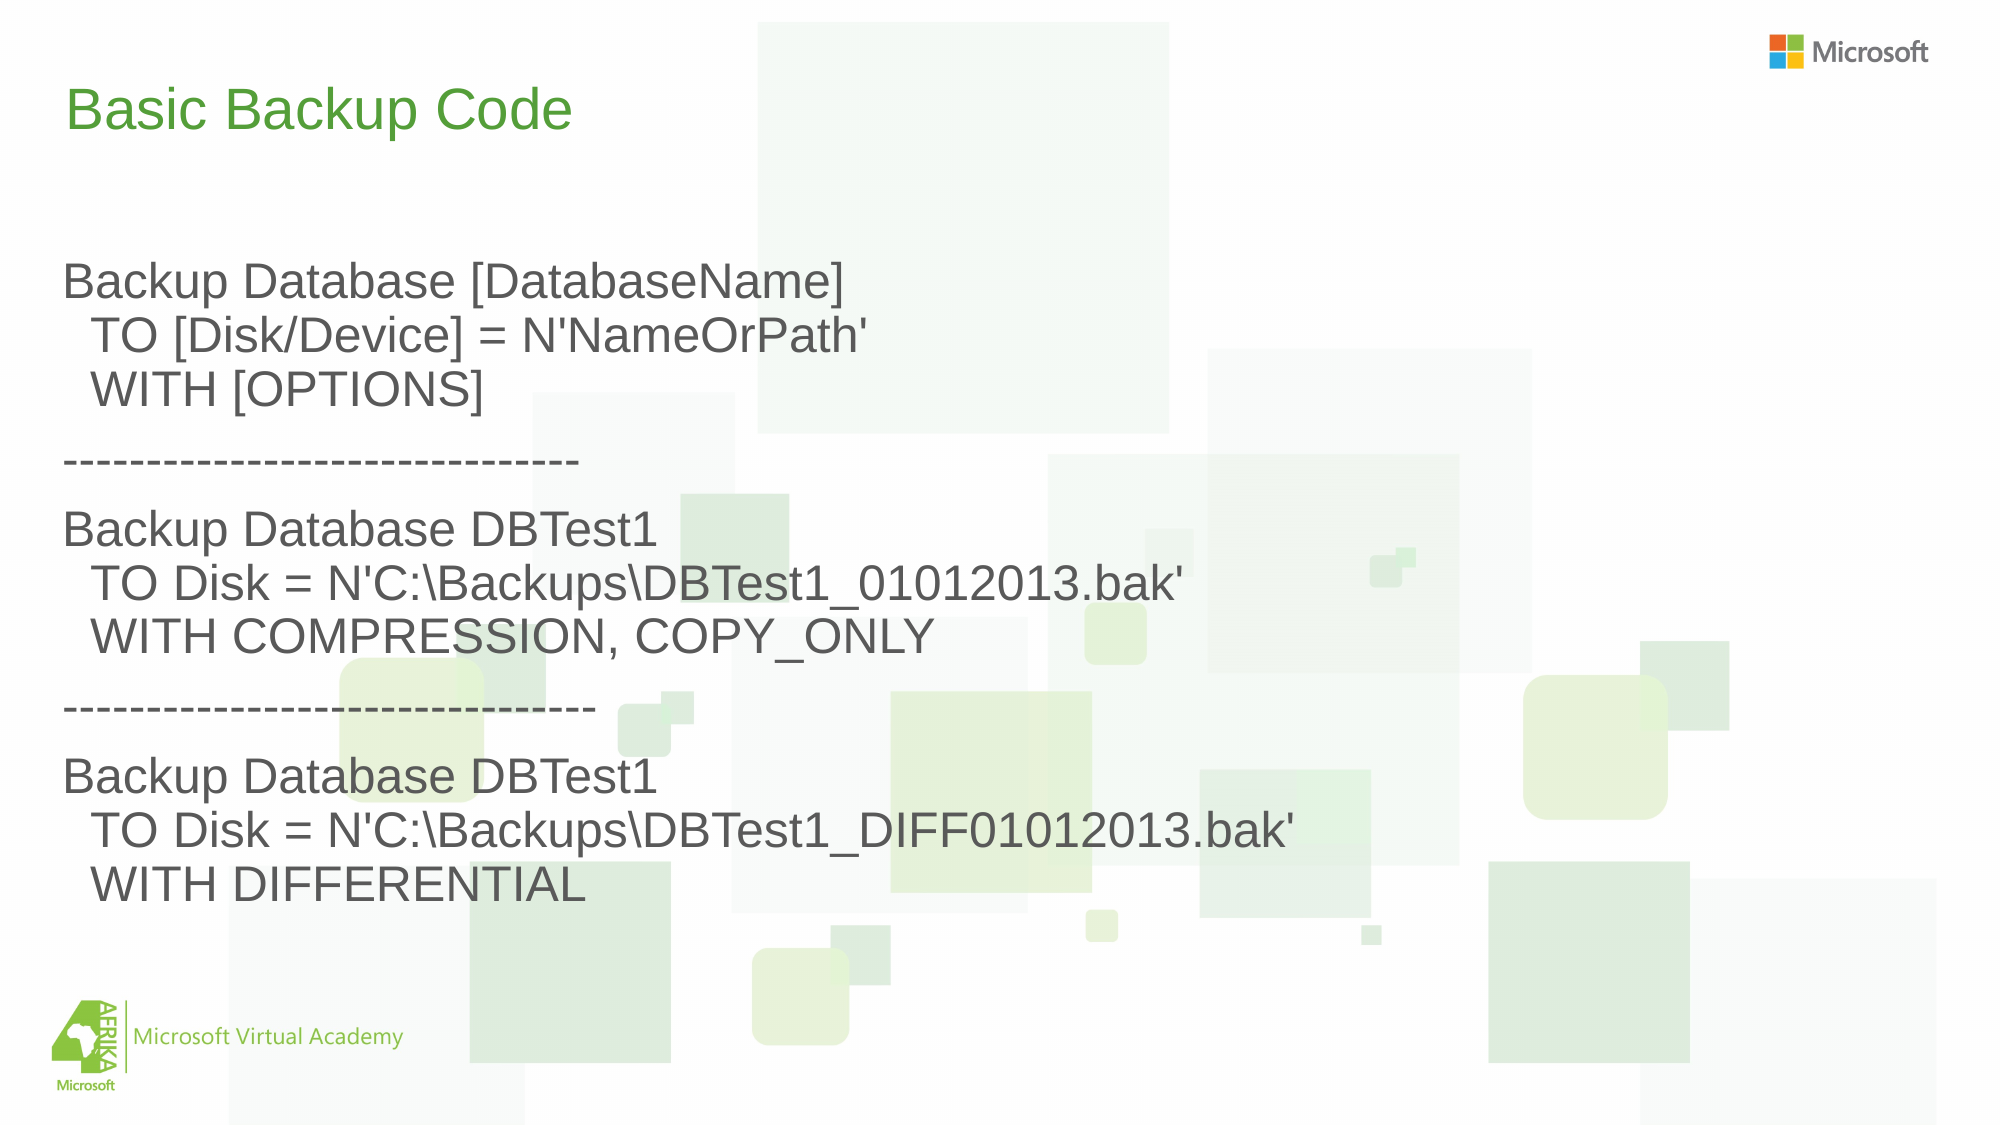

# Basic Backup Code
Backup Database [DatabaseName]
TO [Disk/Device] = N'NameOrPath'
WITH [OPTIONS]
-------------------------------
Backup Database DBTest1
TO Disk = N'C:\Backups\DBTest1_01012013.bak'
WITH COMPRESSION, COPY_ONLY
--------------------------------
Backup Database DBTest1
TO Disk = N'C:\Backups\DBTest1_DIFF01012013.bak'
WITH DIFFERENTIAL